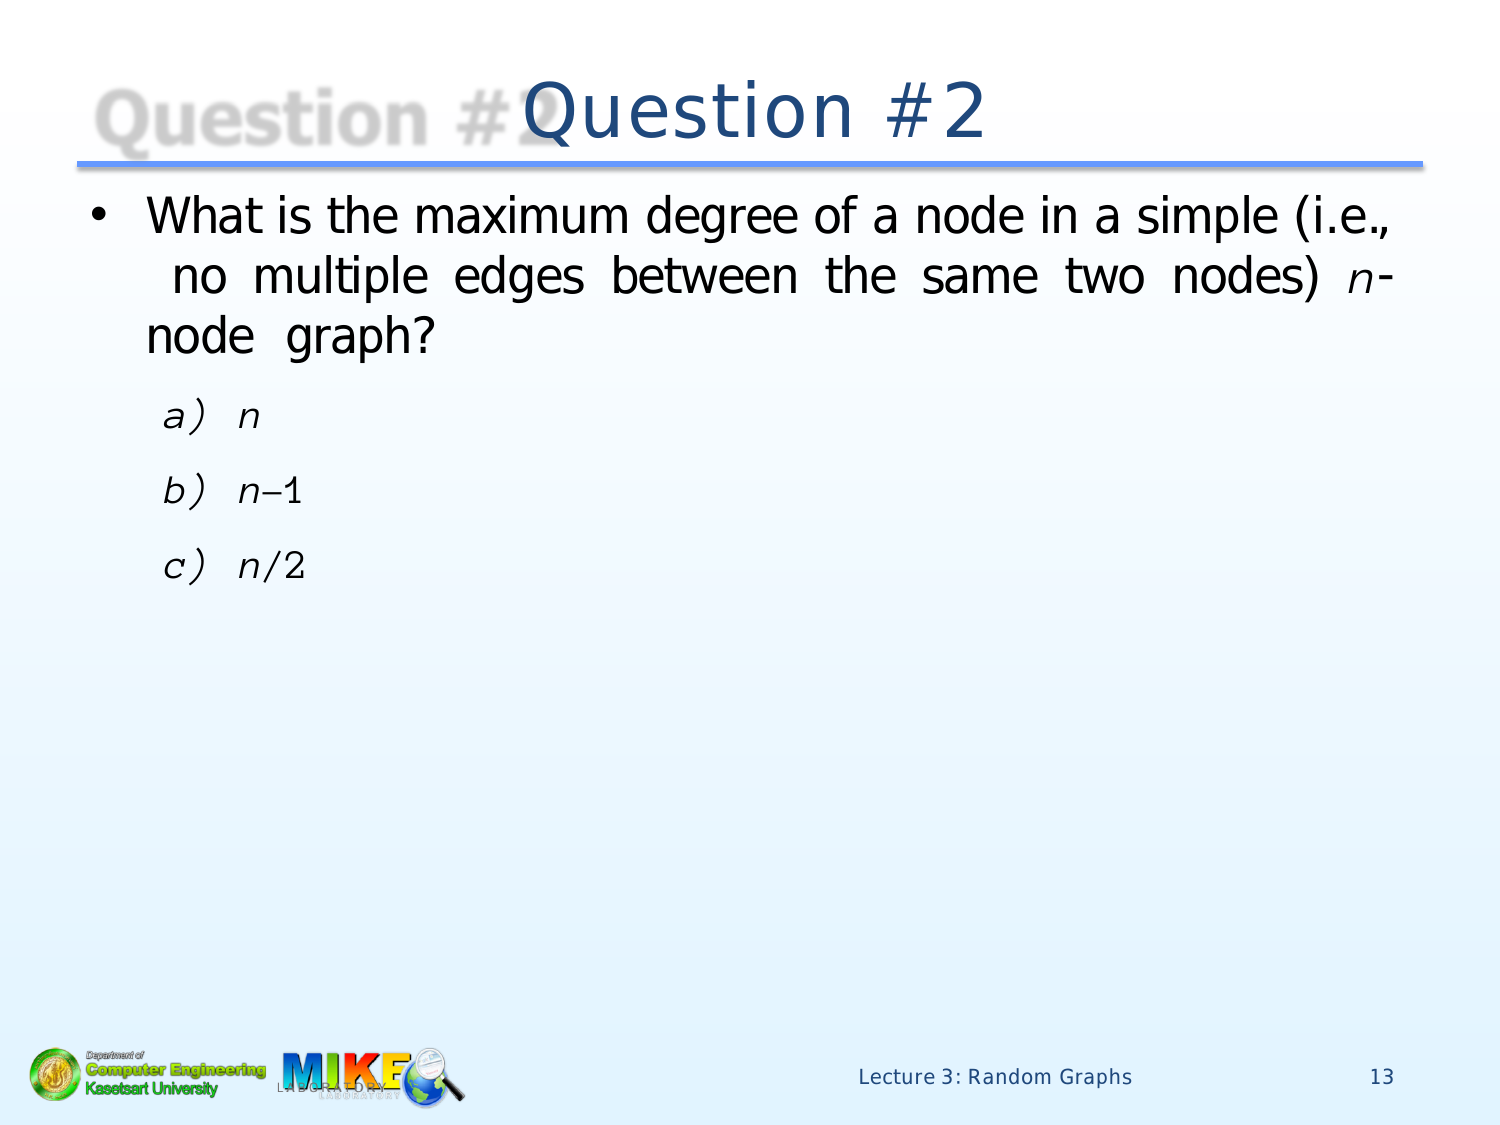

# Question #2

What is the maximum degree of a node in a simple (i.e.,  no multiple edges between the same two nodes) n-node  graph?
n
n–1
n/2

Lecture 3: Random Graphs
13